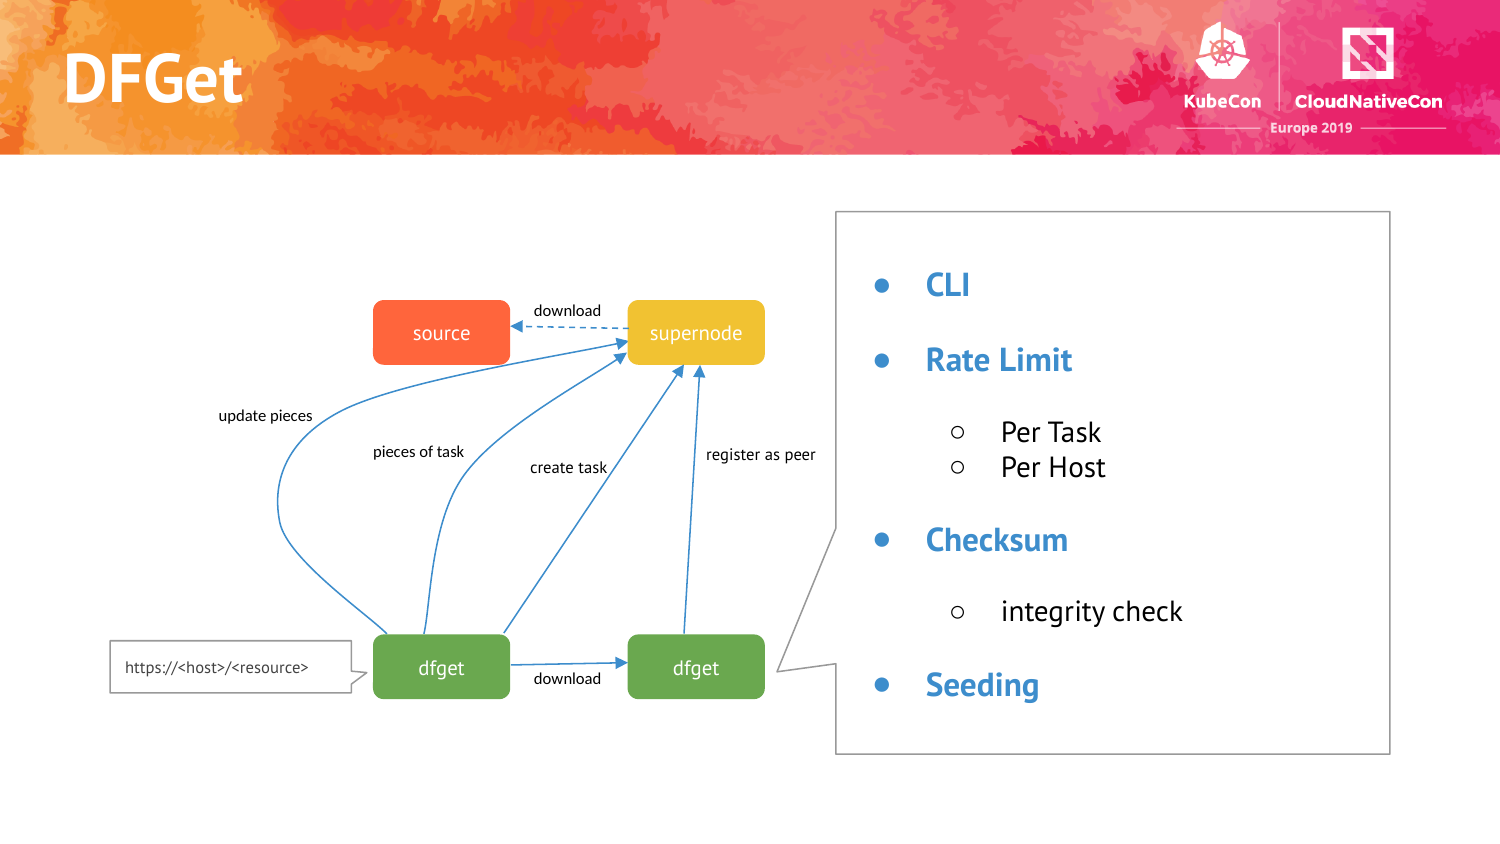

# DFGet
CLI

Rate Limit

Per Task
Per Host

Checksum

integrity check

Seeding
download
source
supernode

update pieces
pieces of task
register as peer
create task
dfget
dfget
https://<host>/<resource>
download